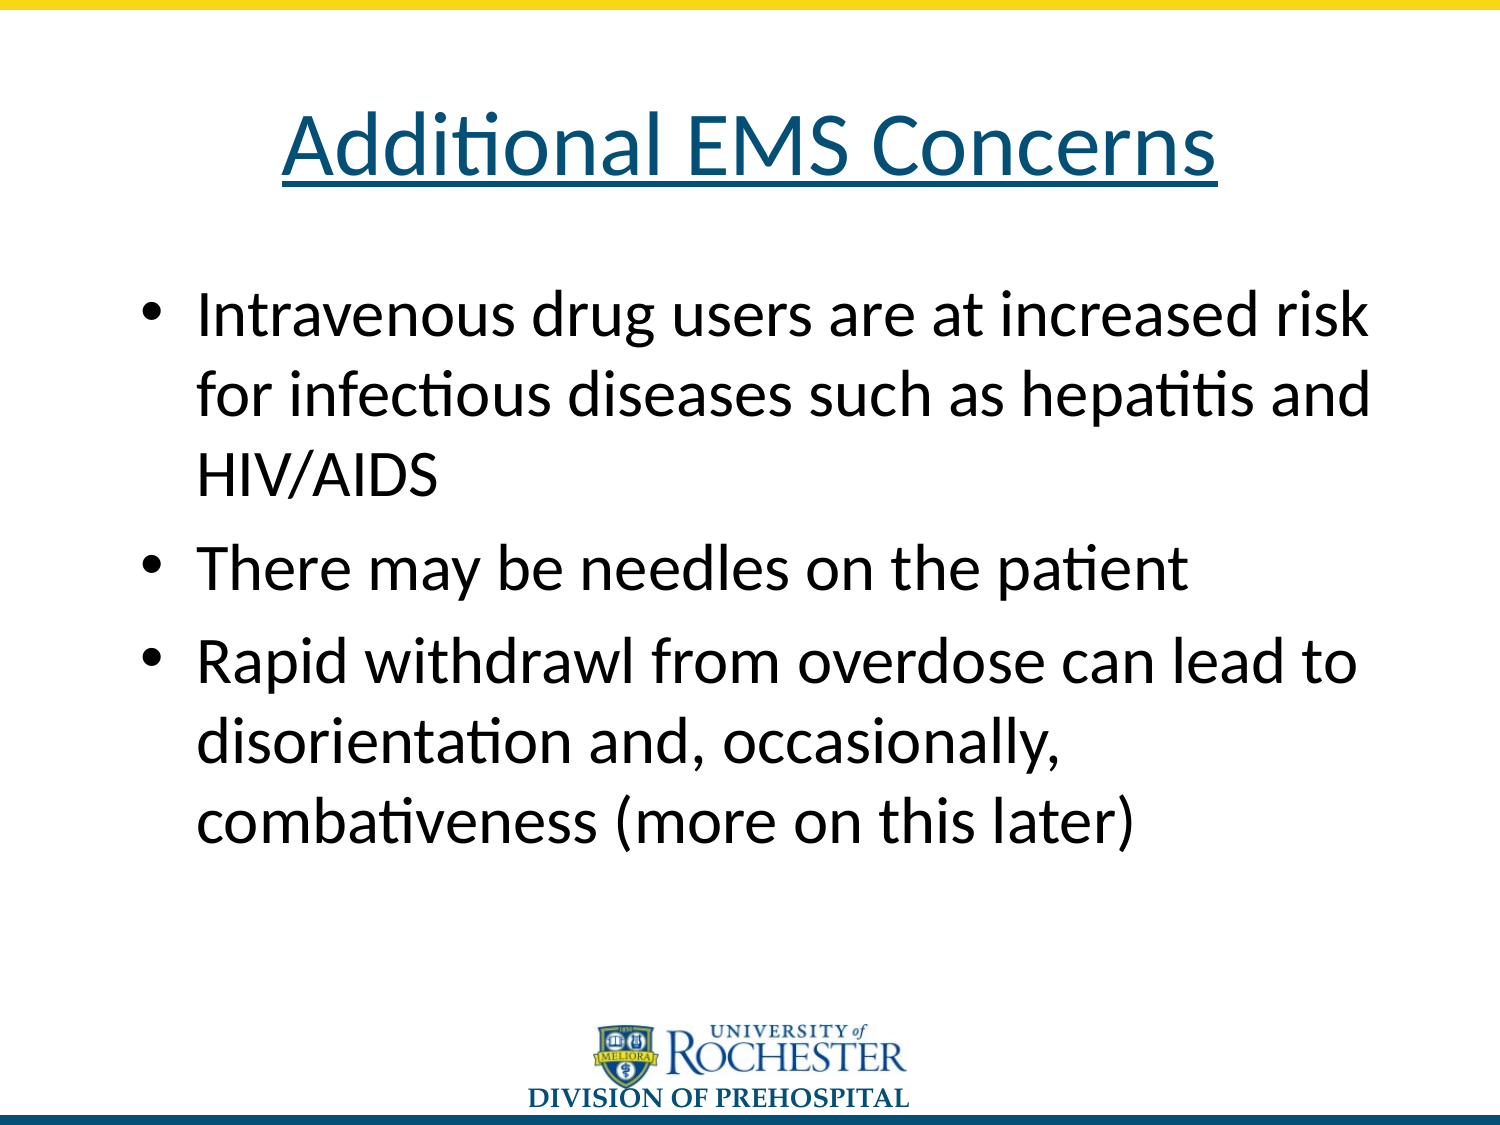

# Additional EMS Concerns
Intravenous drug users are at increased risk for infectious diseases such as hepatitis and HIV/AIDS
There may be needles on the patient
Rapid withdrawl from overdose can lead to disorientation and, occasionally, combativeness (more on this later)